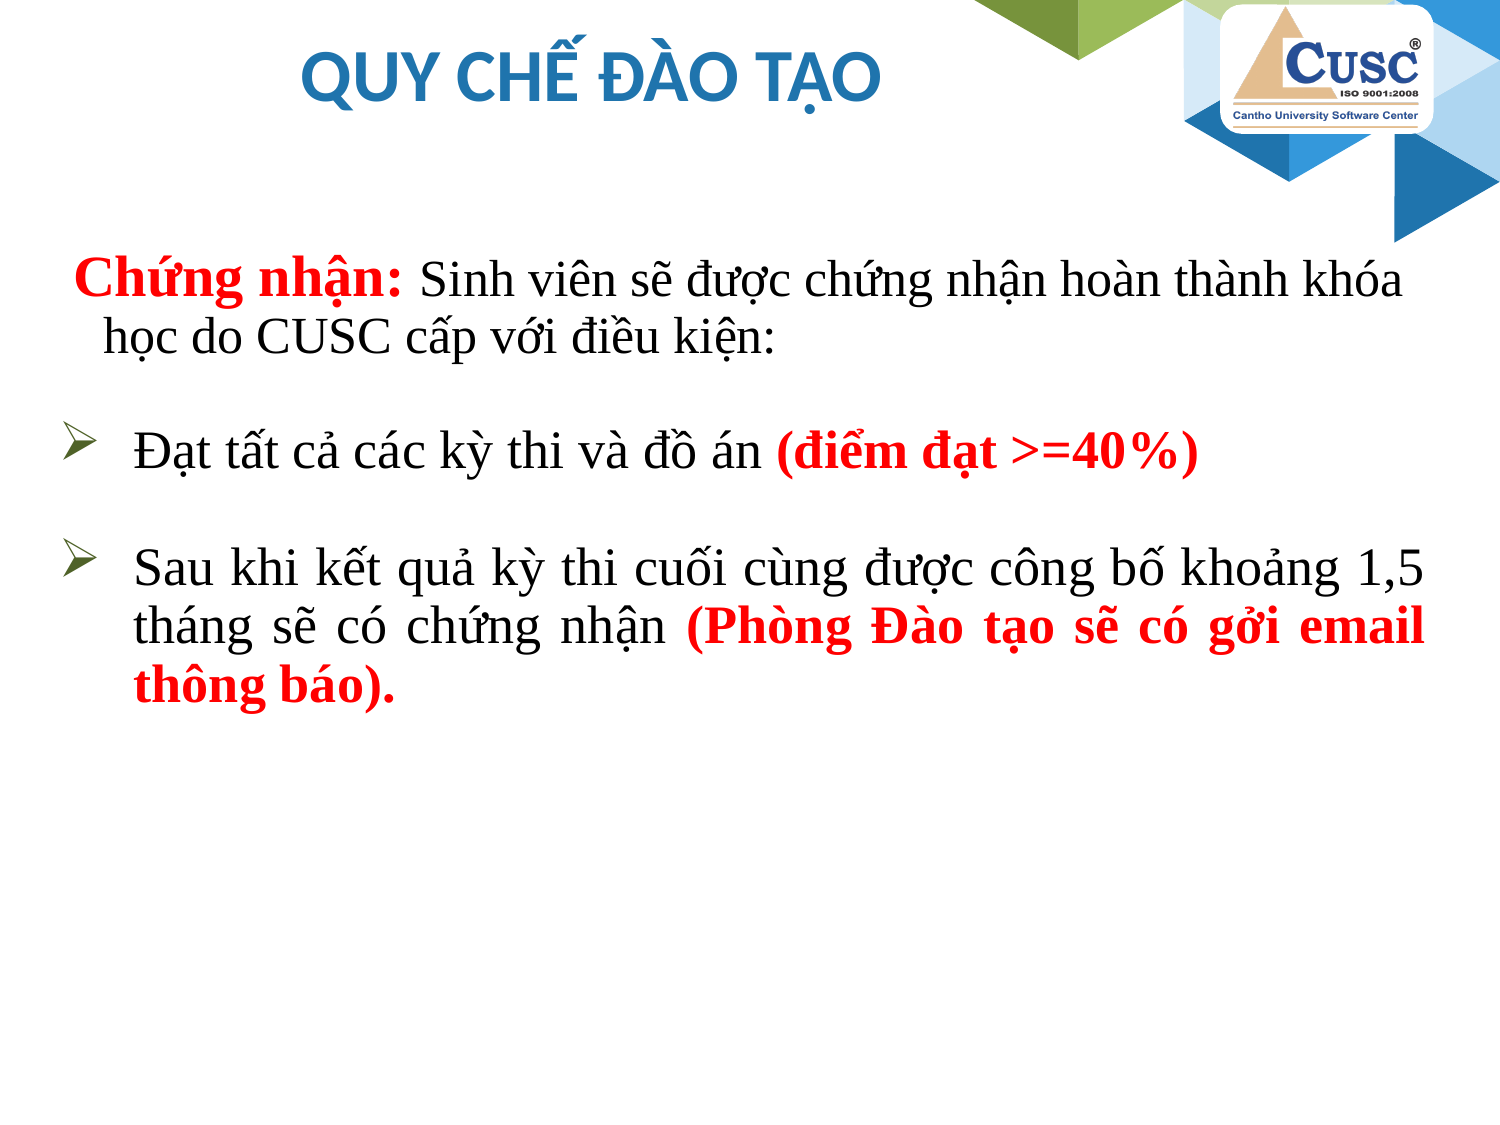

quy chế đào tạo

 Chứng nhận: Sinh viên sẽ được chứng nhận hoàn thành khóa học do CUSC cấp với điều kiện:

Đạt tất cả các kỳ thi và đồ án (điểm đạt >=40%)

Sau khi kết quả kỳ thi cuối cùng được công bố khoảng 1,5 tháng sẽ có chứng nhận (Phòng Đào tạo sẽ có gởi email thông báo).